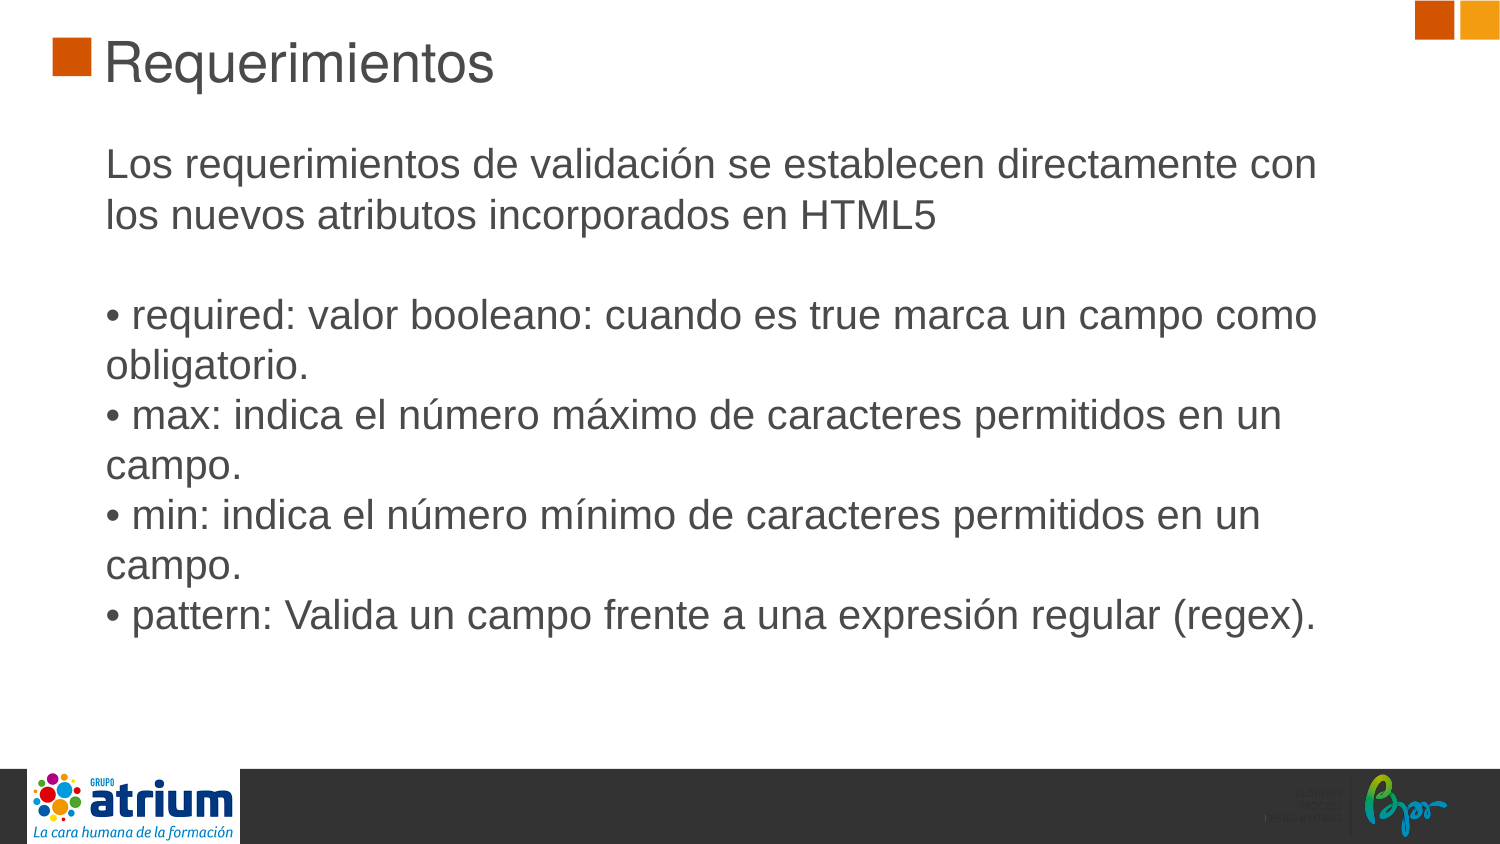

# Requerimientos
Los requerimientos de validación se establecen directamente con los nuevos atributos incorporados en HTML5
• required: valor booleano: cuando es true marca un campo como obligatorio.
• max: indica el número máximo de caracteres permitidos en un campo.
• min: indica el número mínimo de caracteres permitidos en un campo.
• pattern: Valida un campo frente a una expresión regular (regex).